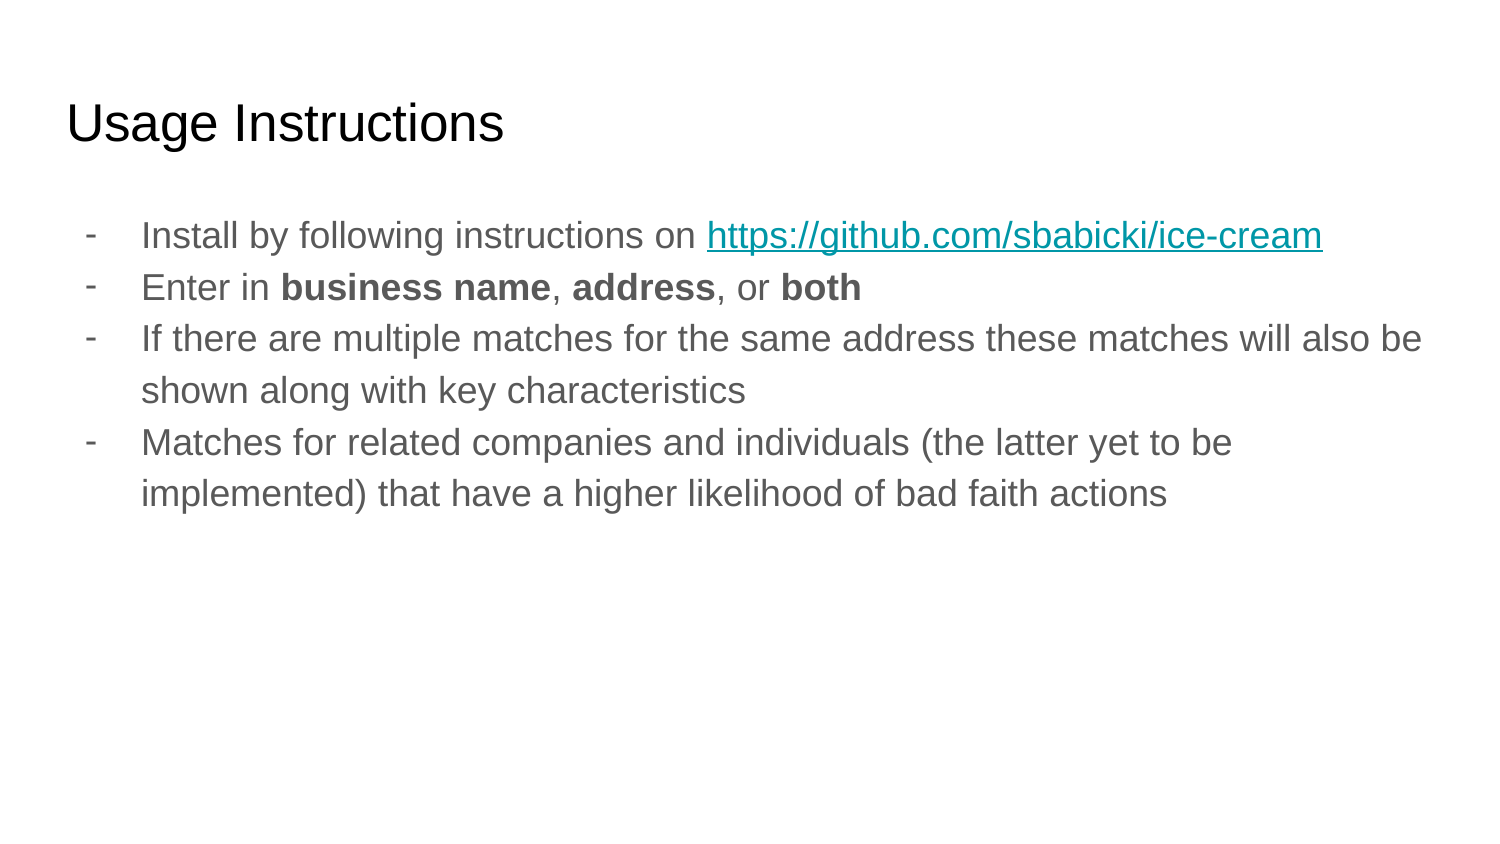

# Usage Instructions
Install by following instructions on https://github.com/sbabicki/ice-cream
Enter in business name, address, or both
If there are multiple matches for the same address these matches will also be shown along with key characteristics
Matches for related companies and individuals (the latter yet to be implemented) that have a higher likelihood of bad faith actions